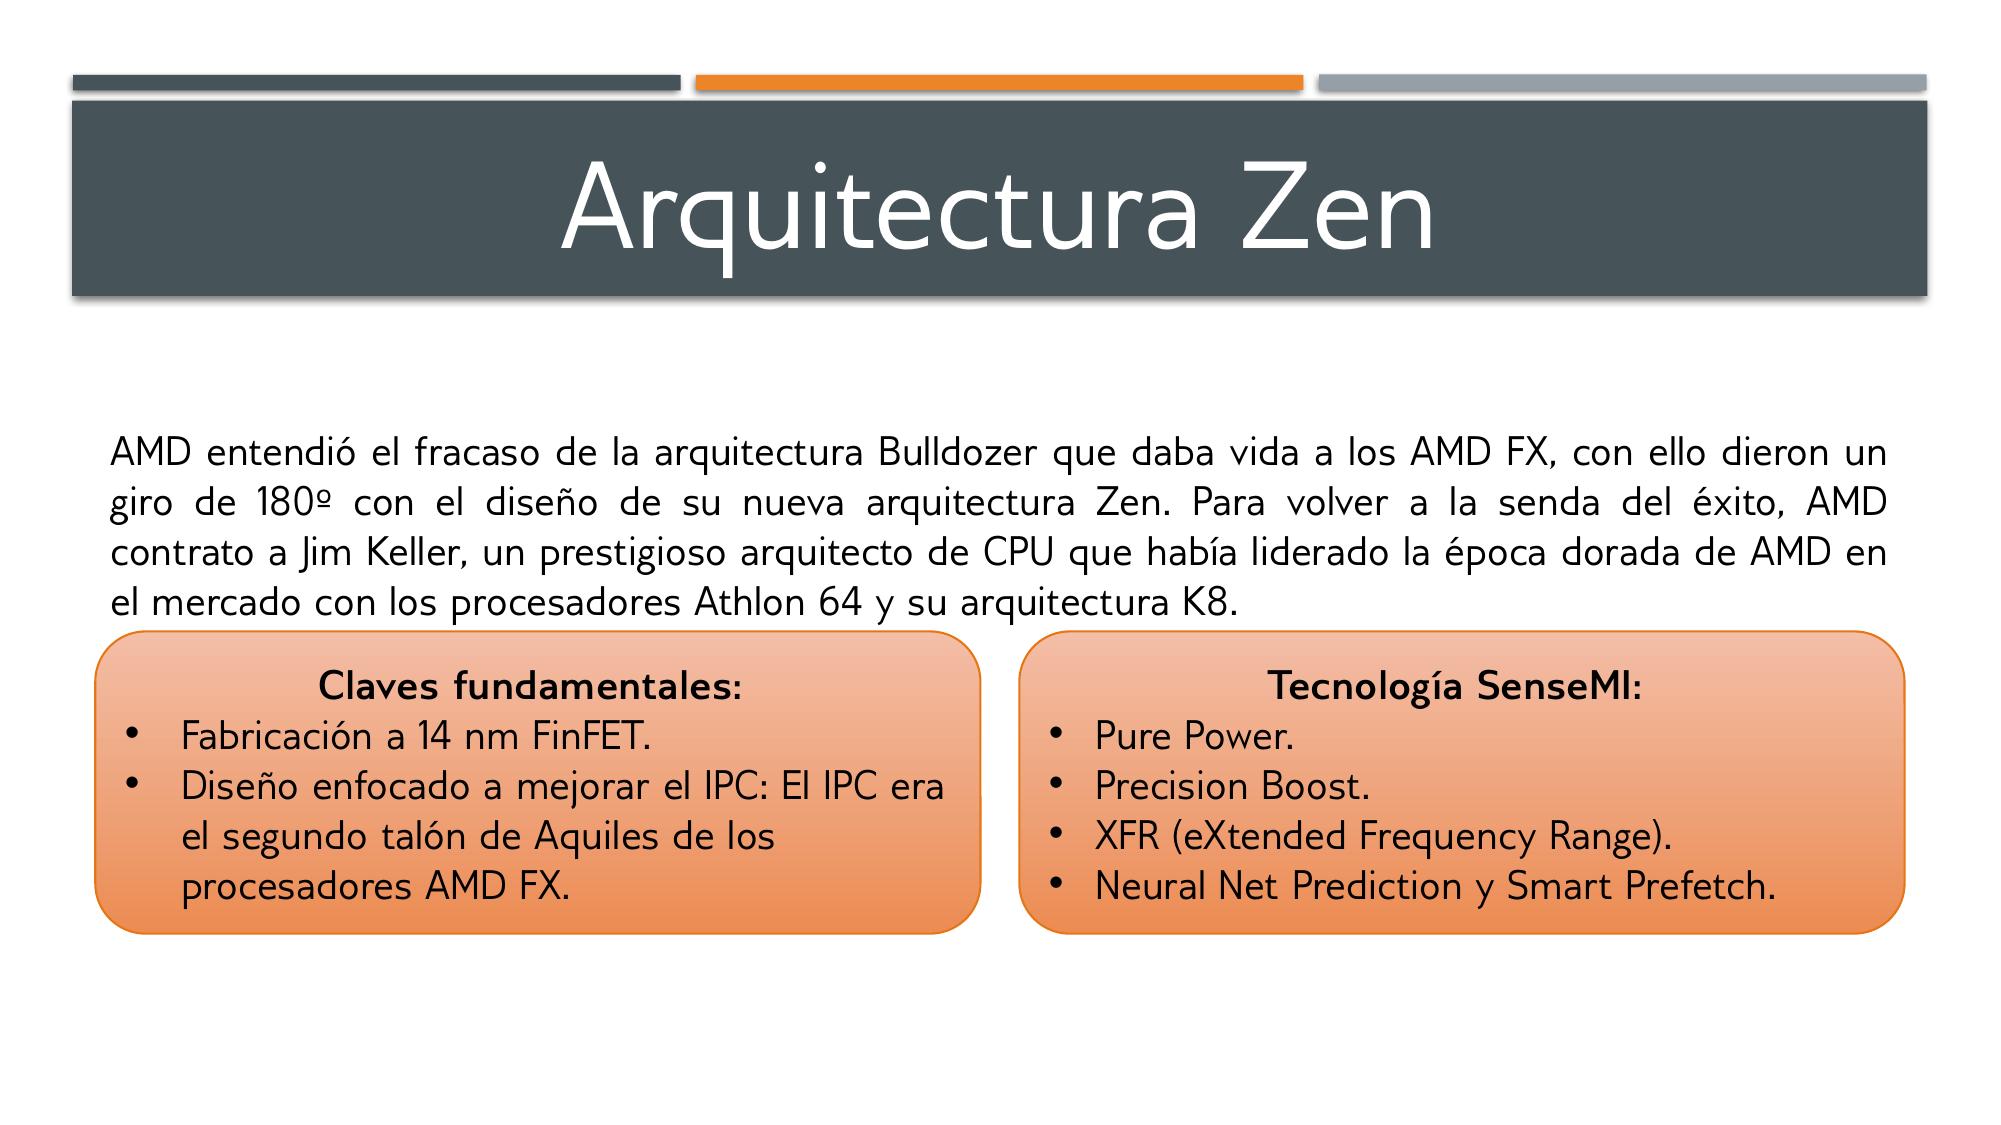

# Arquitectura Zen
AMD entendió el fracaso de la arquitectura Bulldozer que daba vida a los AMD FX, con ello dieron un giro de 180º con el diseño de su nueva arquitectura Zen. Para volver a la senda del éxito, AMD contrato a Jim Keller, un prestigioso arquitecto de CPU que había liderado la época dorada de AMD en el mercado con los procesadores Athlon 64 y su arquitectura K8.

Claves fundamentales:
Fabricación a 14 nm FinFET.
Diseño enfocado a mejorar el IPC: El IPC era el segundo talón de Aquiles de los procesadores AMD FX.
Tecnología SenseMI:
Pure Power.
Precision Boost.
XFR (eXtended Frequency Range).
Neural Net Prediction y Smart Prefetch.